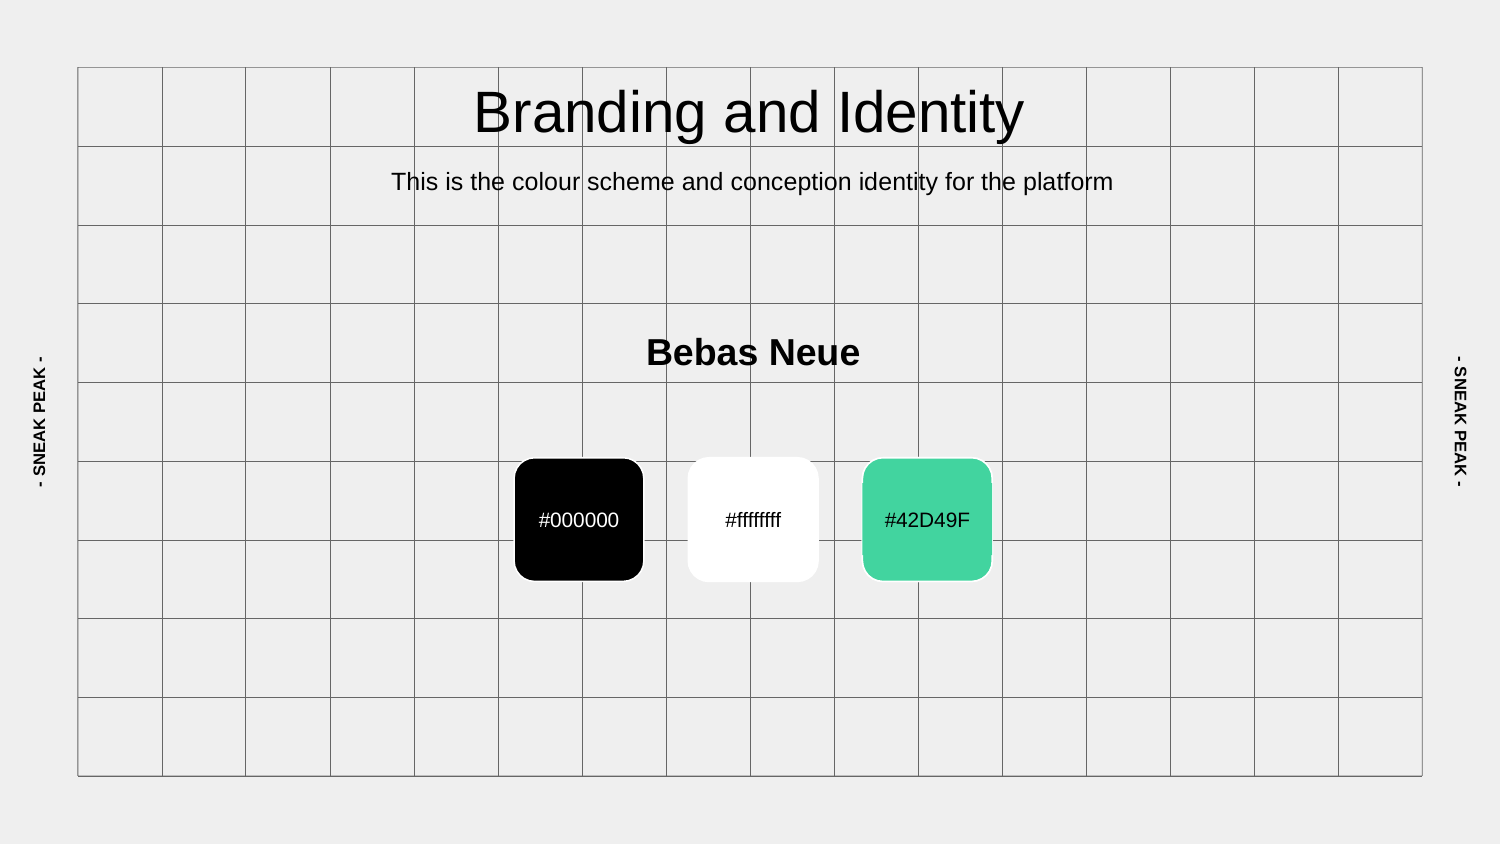

Branding and Identity
This is the colour scheme and conception identity for the platform

Bebas Neue
- SNEAK PEAK -
# - SNEAK PEAK -

#000000
#ffffffff
#434343

#42D49F